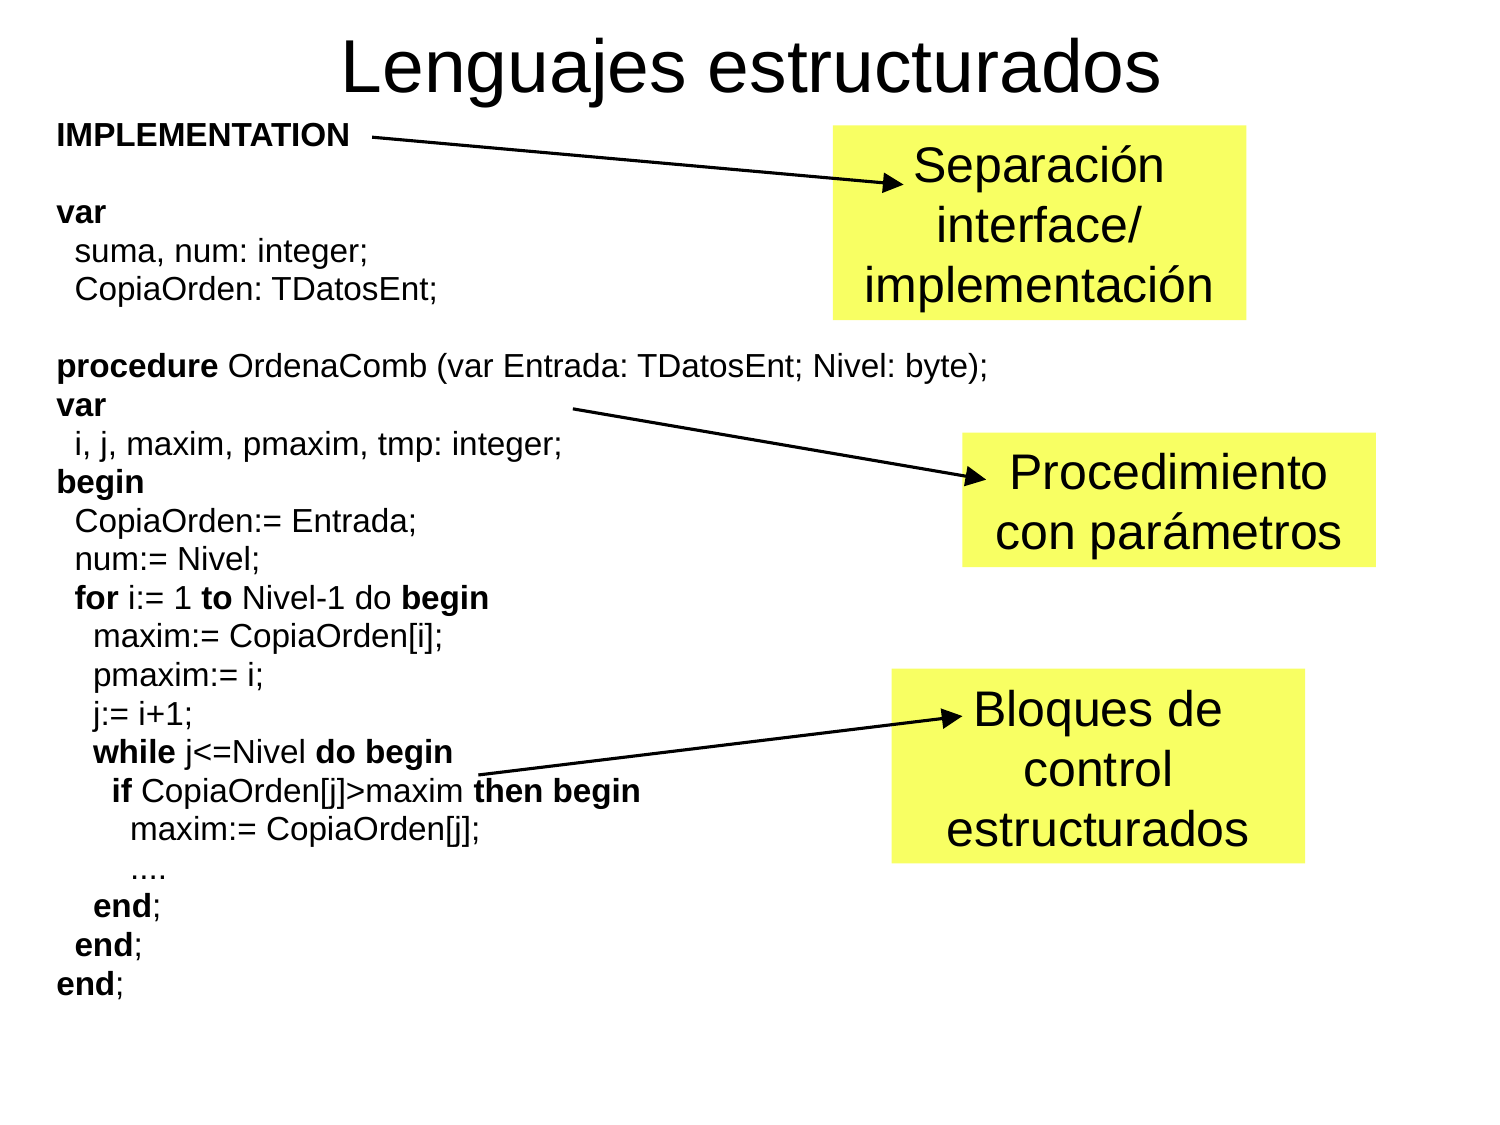

# Lenguajes estructurados
IMPLEMENTATION

var
  suma, num: integer;
  CopiaOrden: TDatosEnt;

procedure OrdenaComb (var Entrada: TDatosEnt; Nivel: byte);
var
  i, j, maxim, pmaxim, tmp: integer;
begin
  CopiaOrden:= Entrada;
  num:= Nivel;
  for i:= 1 to Nivel-1 do begin
    maxim:= CopiaOrden[i];
    pmaxim:= i;
    j:= i+1;
    while j<=Nivel do begin
      if CopiaOrden[j]>maxim then begin
        maxim:= CopiaOrden[j];
        ....
    end;
  end;
end;
Separación interface/ implementación

Procedimiento con parámetros
Bloques de control estructurados